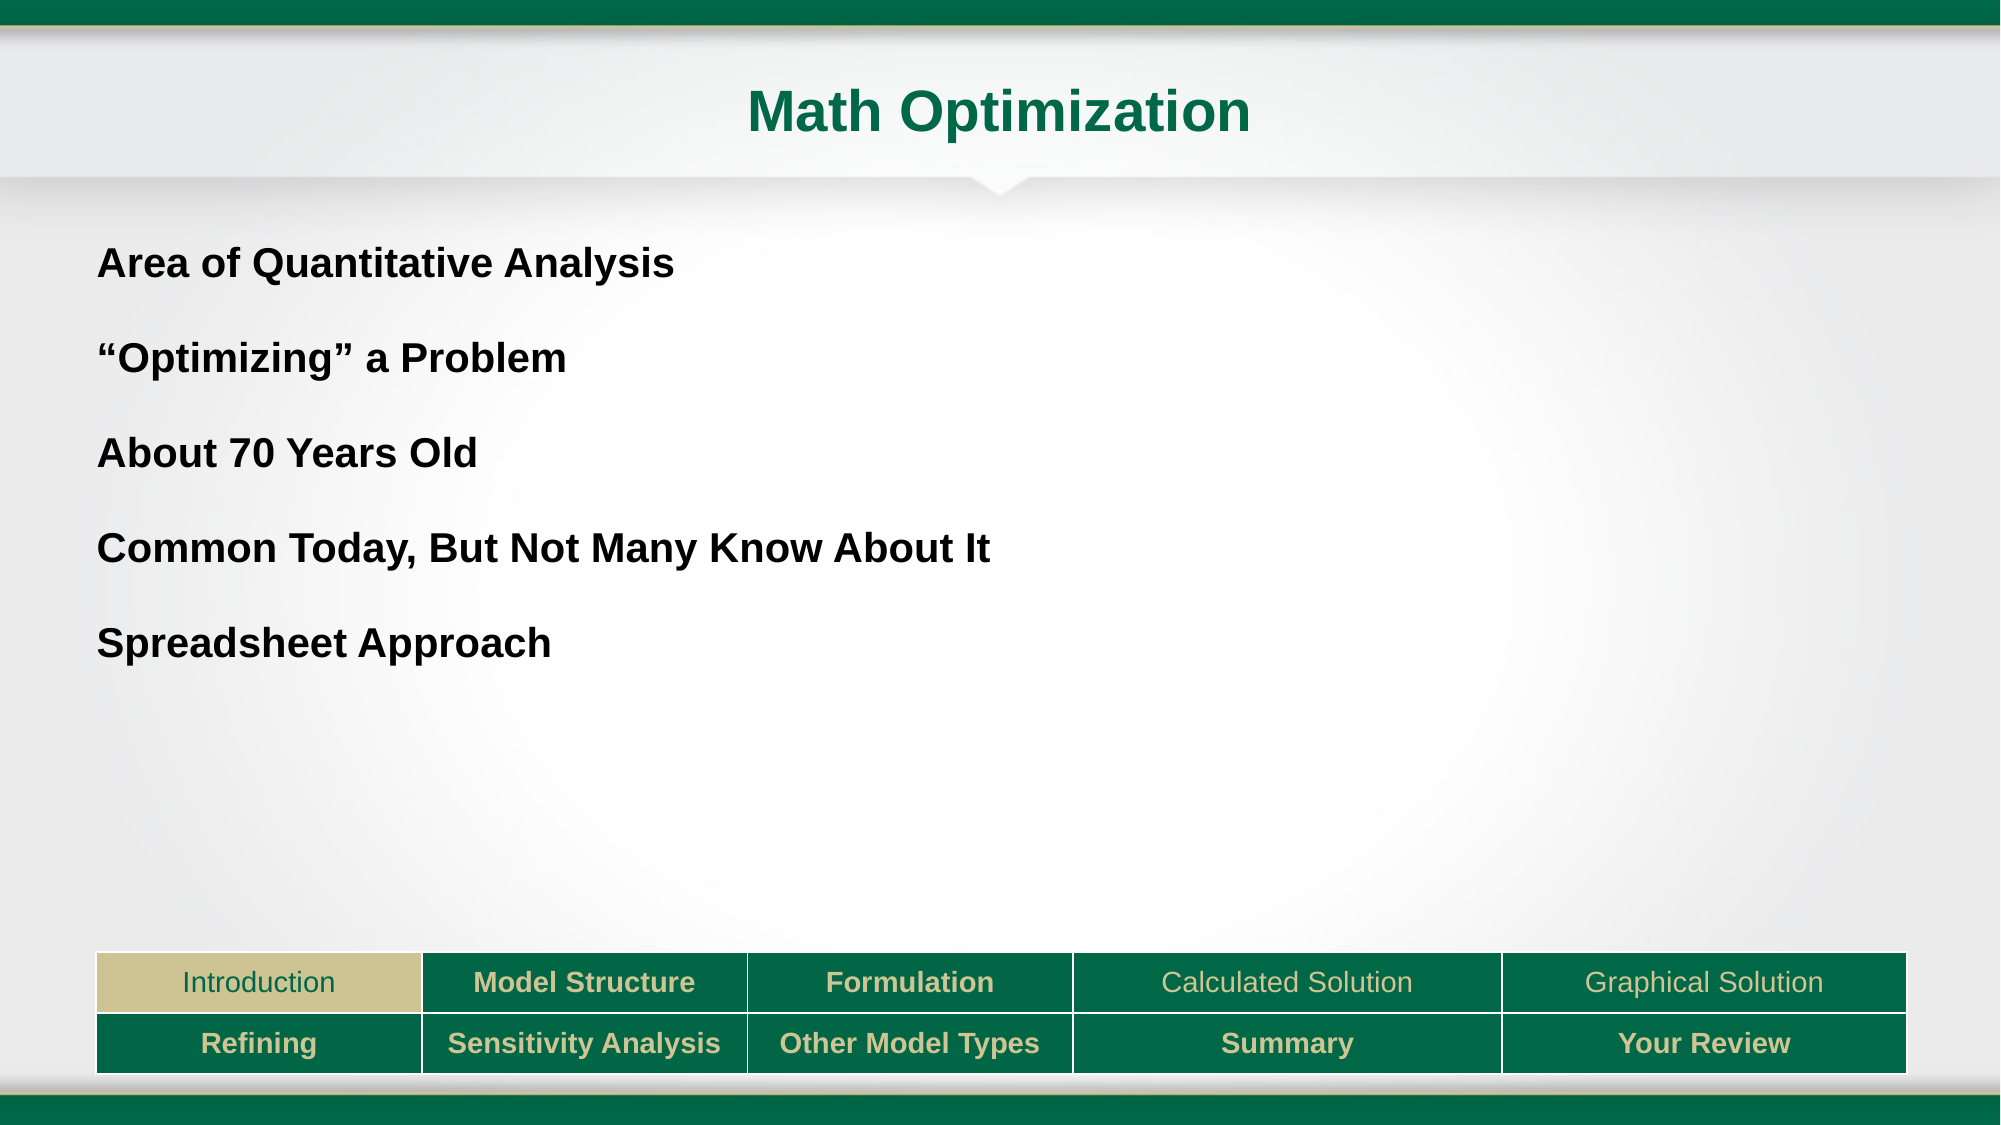

# Math Optimization
Area of Quantitative Analysis
“Optimizing” a Problem
About 70 Years Old
Common Today, But Not Many Know About It
Spreadsheet Approach
| Introduction | Model Structure | Formulation | Calculated Solution | Graphical Solution |
| --- | --- | --- | --- | --- |
| Refining | Sensitivity Analysis | Other Model Types | Summary | Your Review |